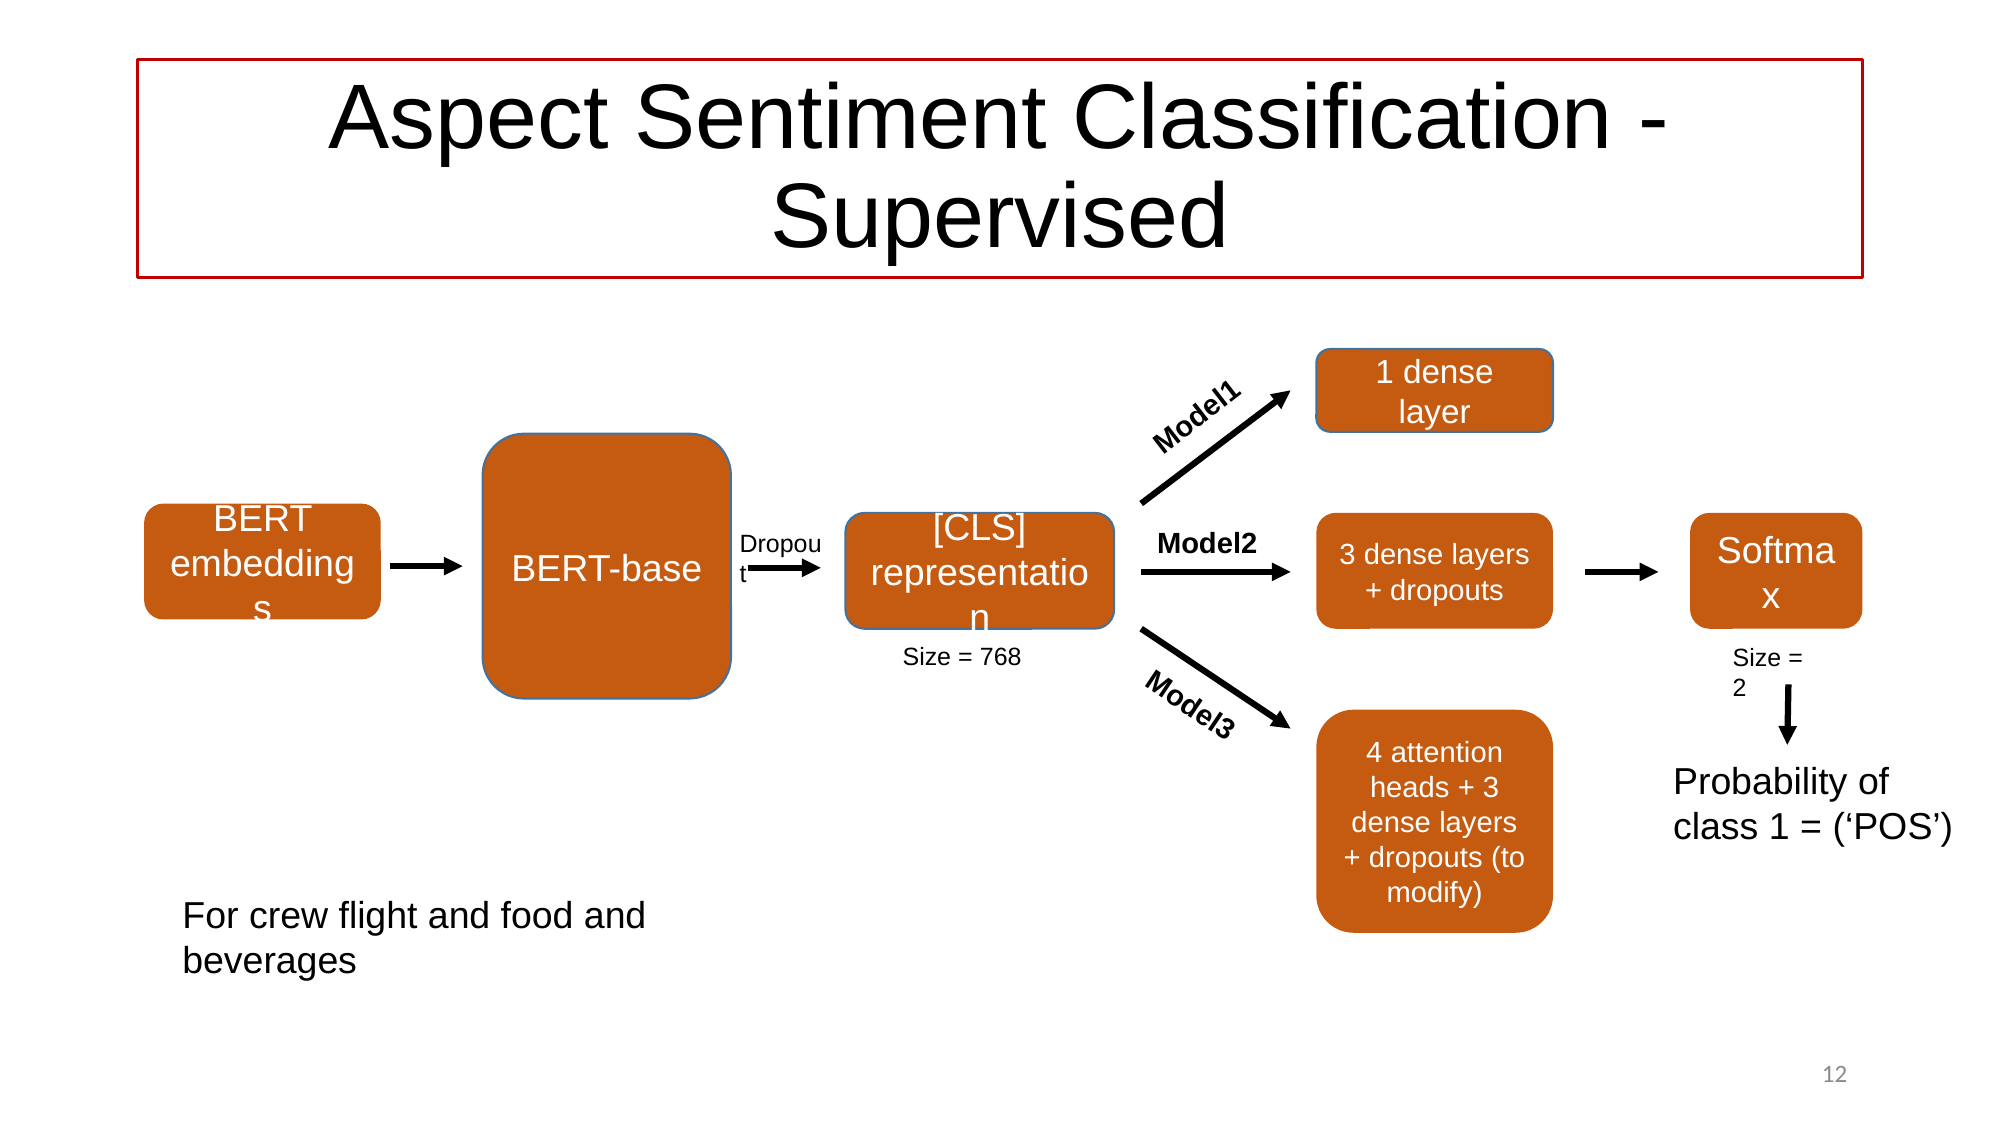

# Aspect Sentiment Classification - Supervised
1 dense layer
Model1
BERT-base
BERT embeddings
3 dense layers + dropouts
[CLS] representation
Softmax
Model2
Dropout
Size = 768
Size = 2
Model3
4 attention heads + 3 dense layers + dropouts (to modify)
Probability of class 1 = (‘POS’)
For crew flight and food and beverages
12